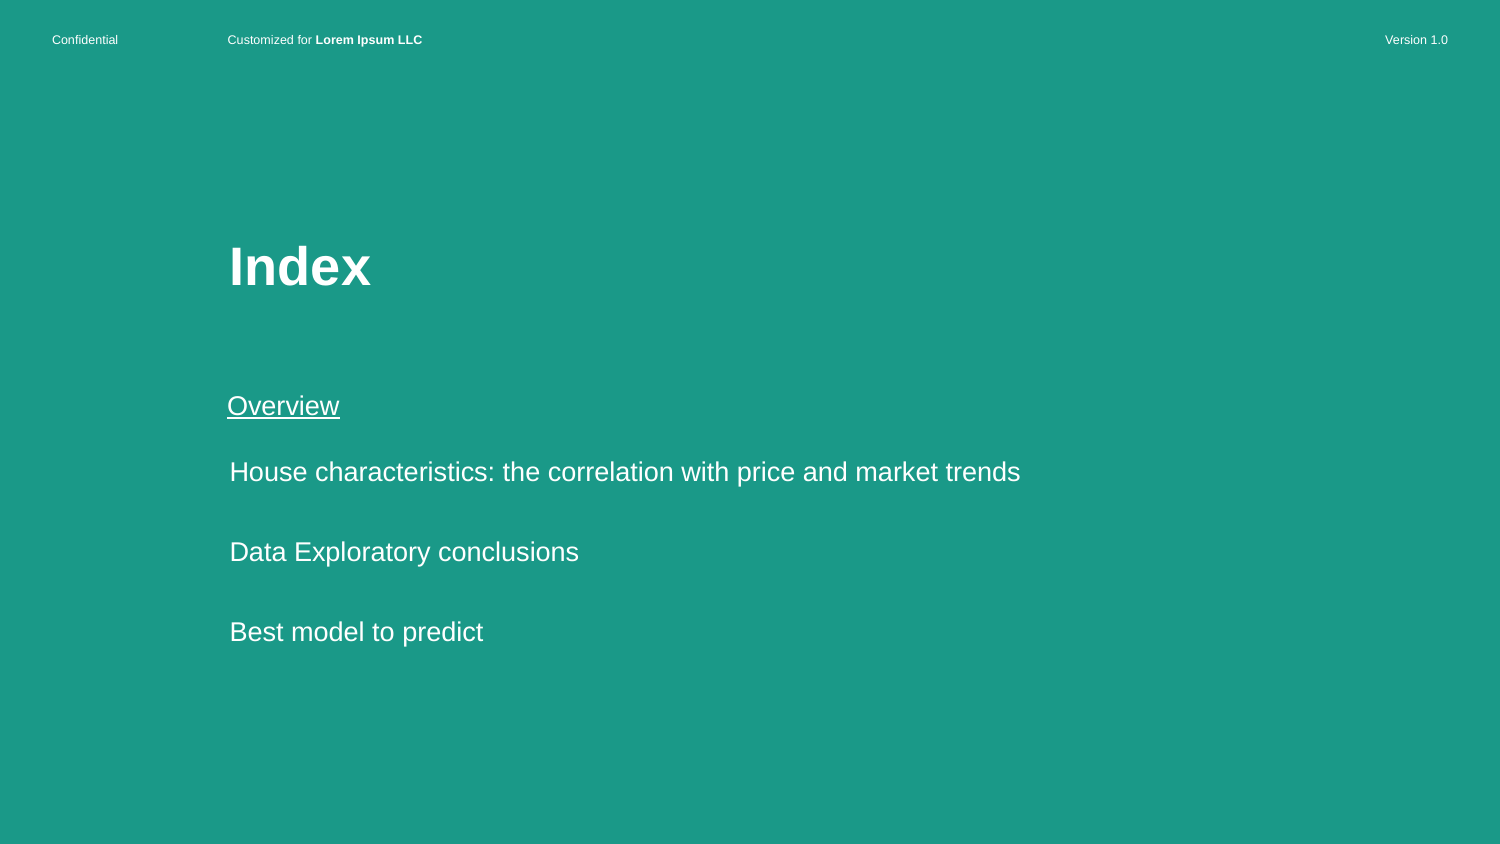

# Index
Overview
House characteristics: the correlation with price and market trends
Data Exploratory conclusions
Best model to predict